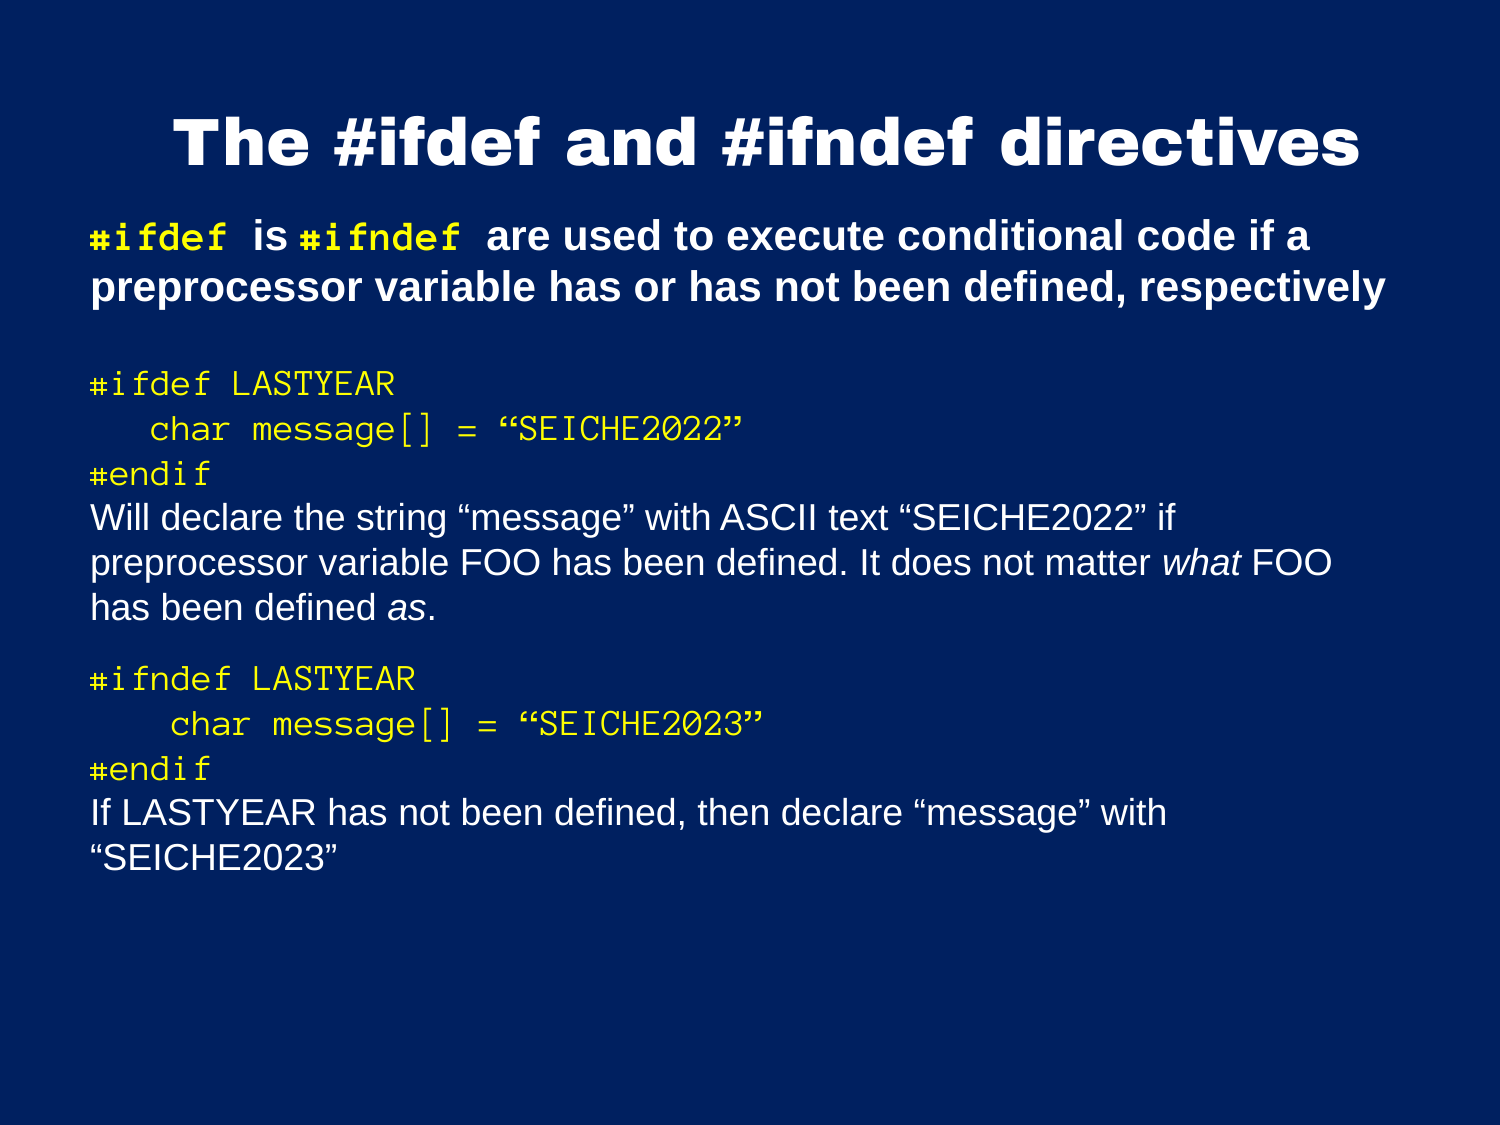

# The #ifdef and #ifndef directives
#ifdef is #ifndef are used to execute conditional code if a preprocessor variable has or has not been defined, respectively
#ifdef LASTYEAR
   char message[] = “SEICHE2022”
#endif
Will declare the string “message” with ASCII text “SEICHE2022” if preprocessor variable FOO has been defined. It does not matter what FOO has been defined as.
#ifndef LASTYEAR
    char message[] = “SEICHE2023”
#endif
If LASTYEAR has not been defined, then declare “message” with “SEICHE2023”